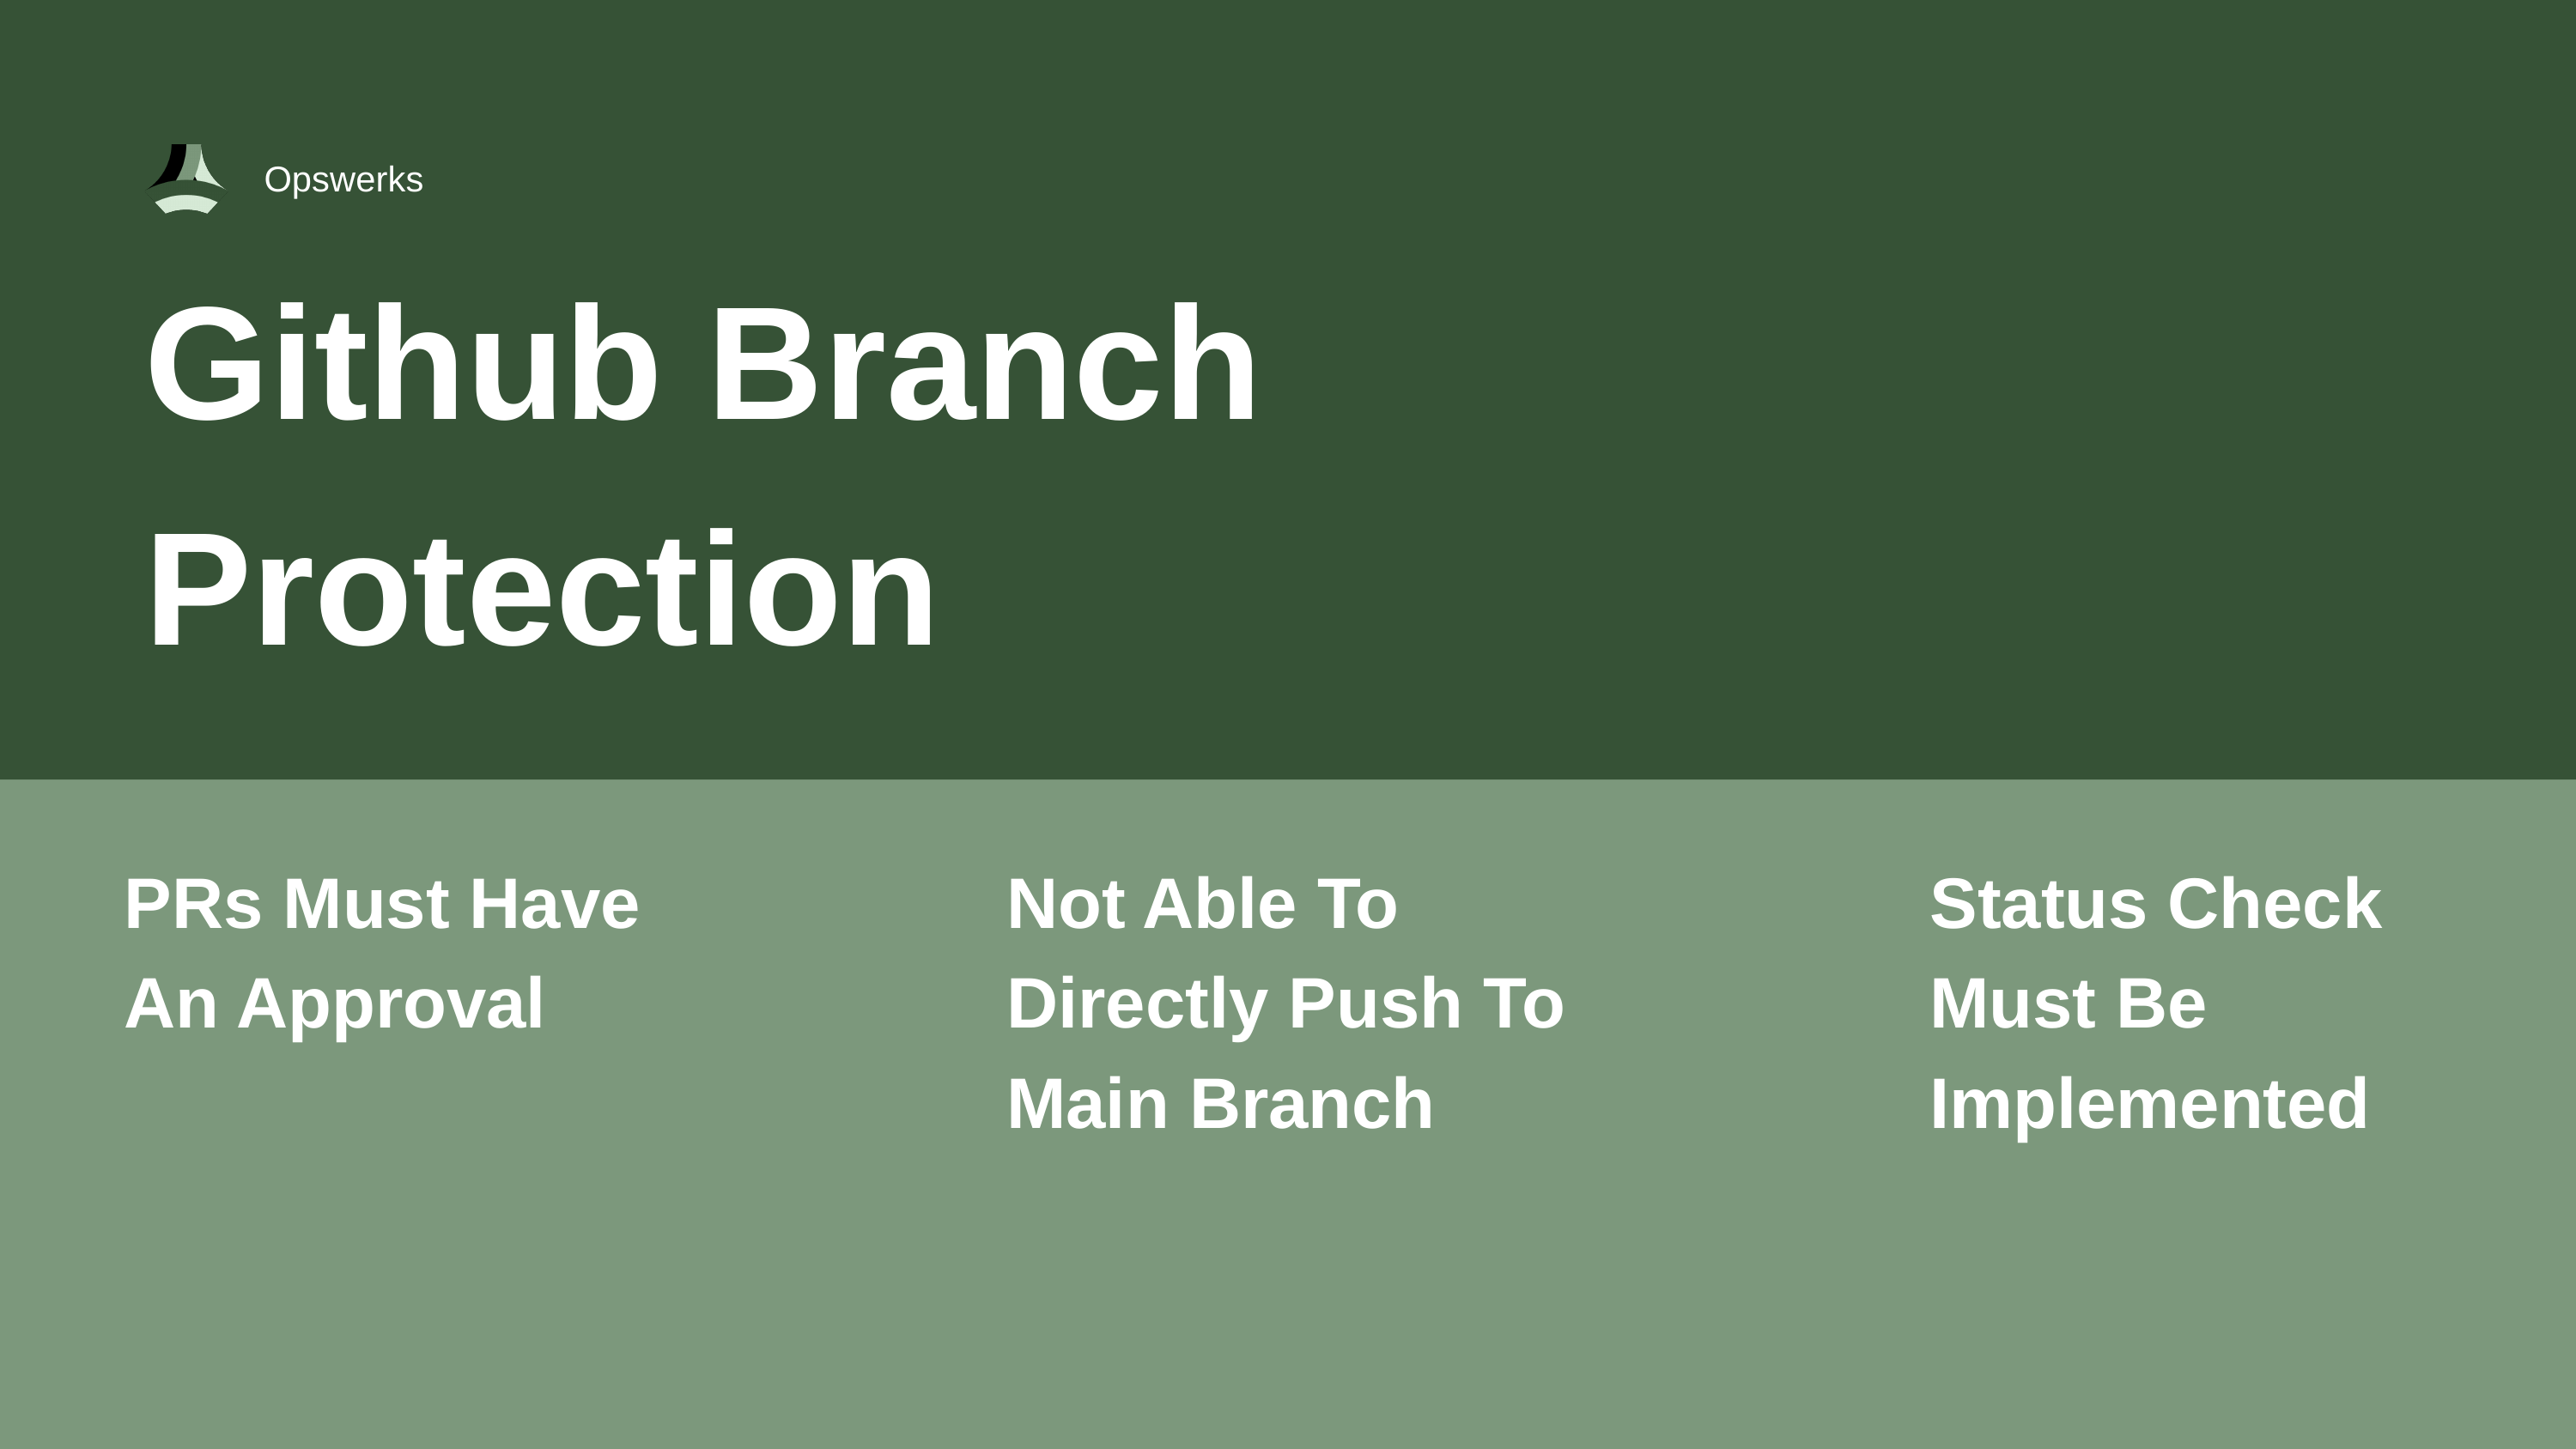

Opswerks
Github Branch Protection
Not Able To Directly Push To Main Branch

PRs Must Have An Approval

Status Check Must Be Implemented